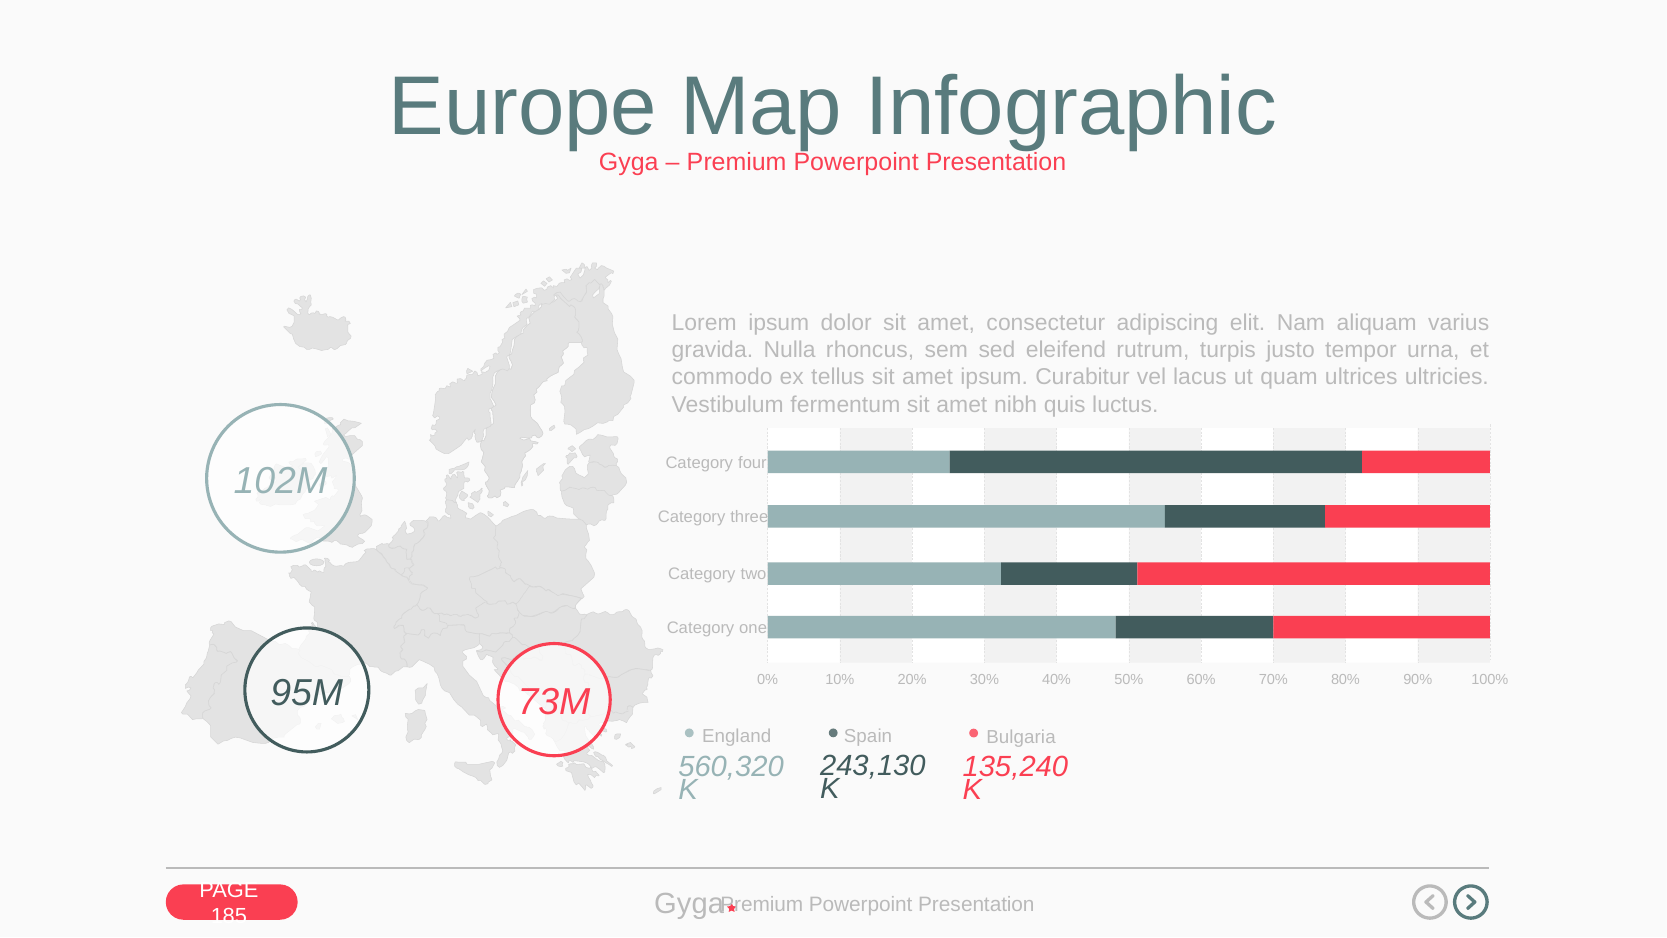

Europe Map Infographic
Gyga – Premium Powerpoint Presentation

Lorem ipsum dolor sit amet, consectetur adipiscing elit. Nam aliquam varius gravida. Nulla rhoncus, sem sed eleifend rutrum, turpis justo tempor urna, et commodo ex tellus sit amet ipsum. Curabitur vel lacus ut quam ultrices ultricies. Vestibulum fermentum sit amet nibh quis luctus.

102M

Category four

Category three

Category two
Category one
95M
73M
100%
60%
40%
20%
10%
0%
30%
50%
70%
80%
90%
     Spain
243,130K
     England
560,320K
     Bulgaria
135,240K